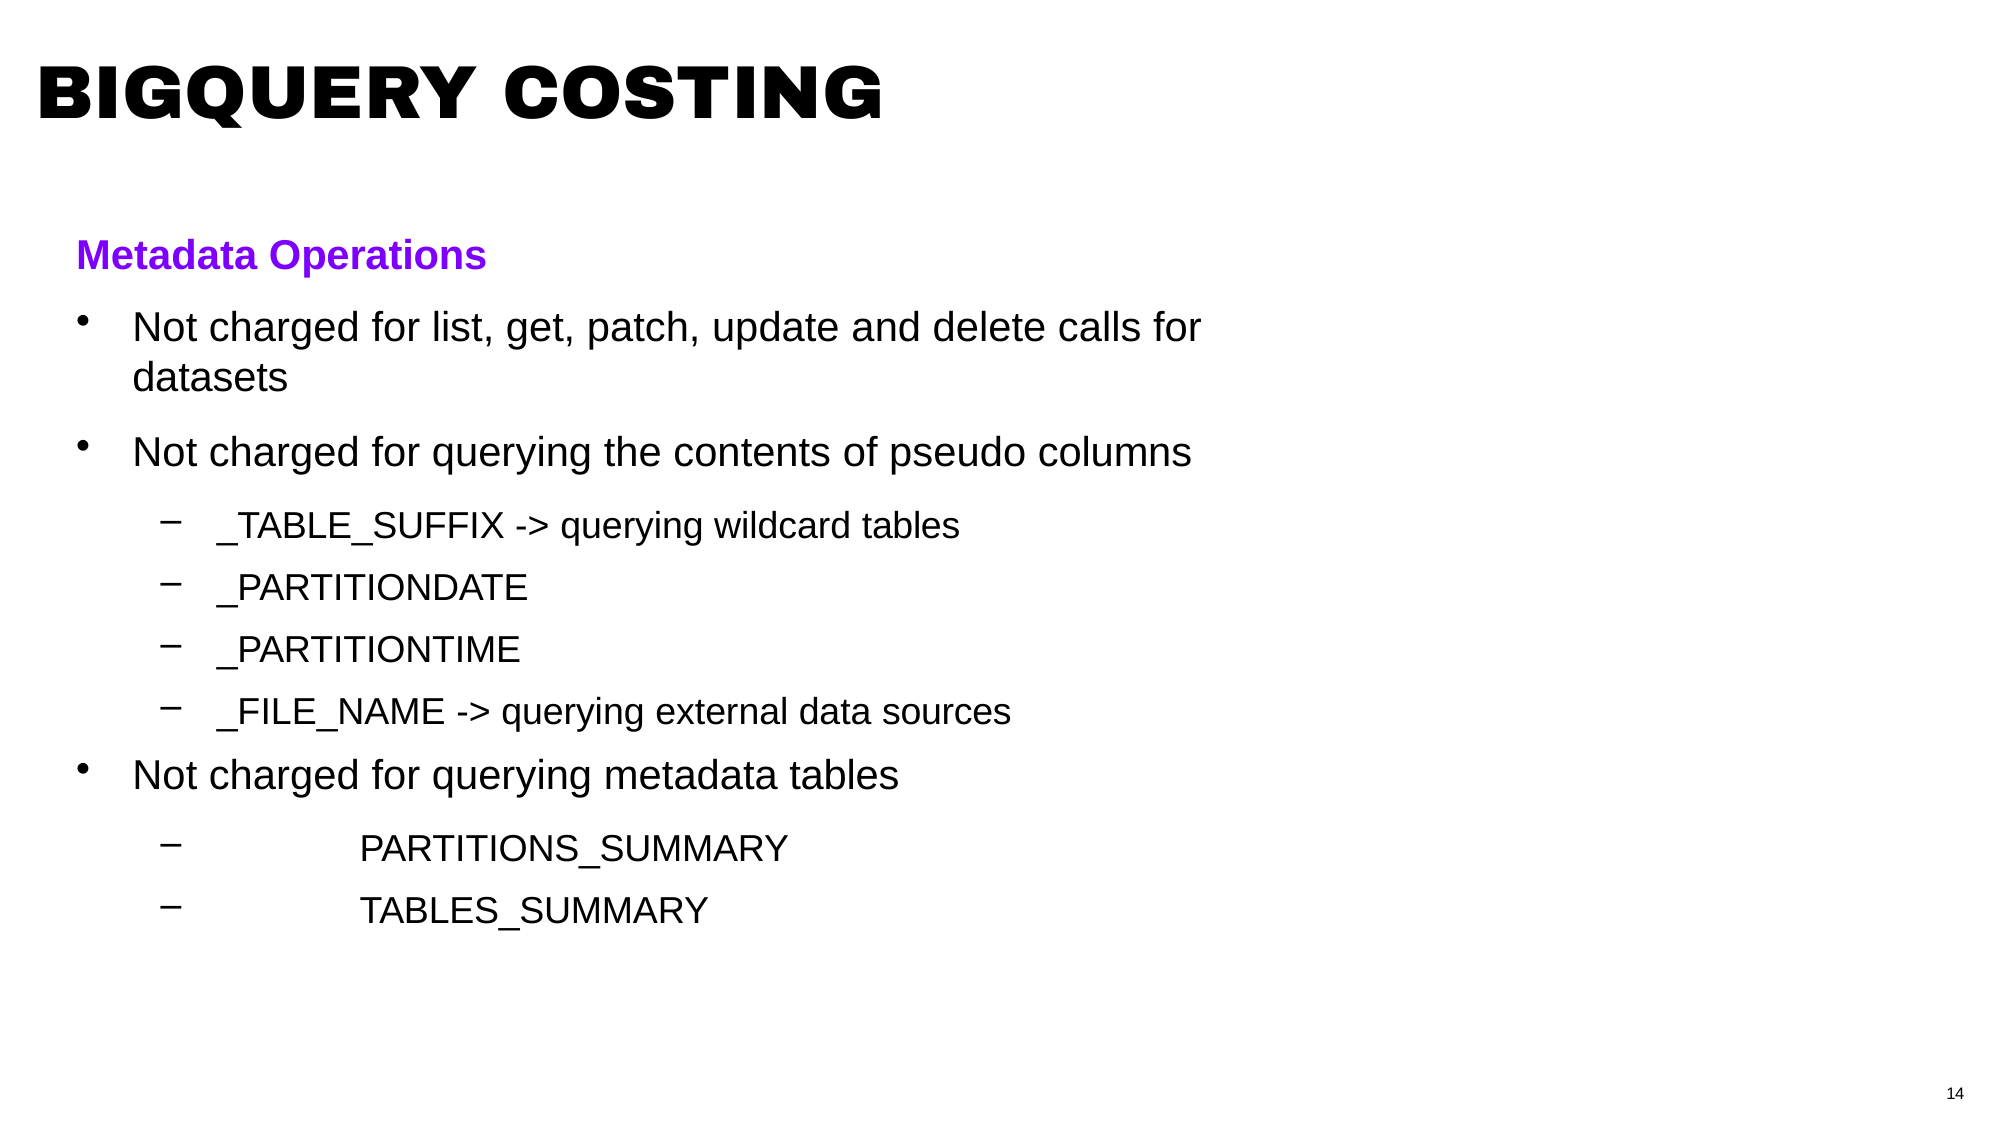

# BigQuery Costing
Metadata Operations
Not charged for list, get, patch, update and delete calls for datasets
Not charged for querying the contents of pseudo columns
_TABLE_SUFFIX -> querying wildcard tables
_PARTITIONDATE
_PARTITIONTIME
_FILE_NAME -> querying external data sources
Not charged for querying metadata tables
	PARTITIONS_SUMMARY
	TABLES_SUMMARY
14